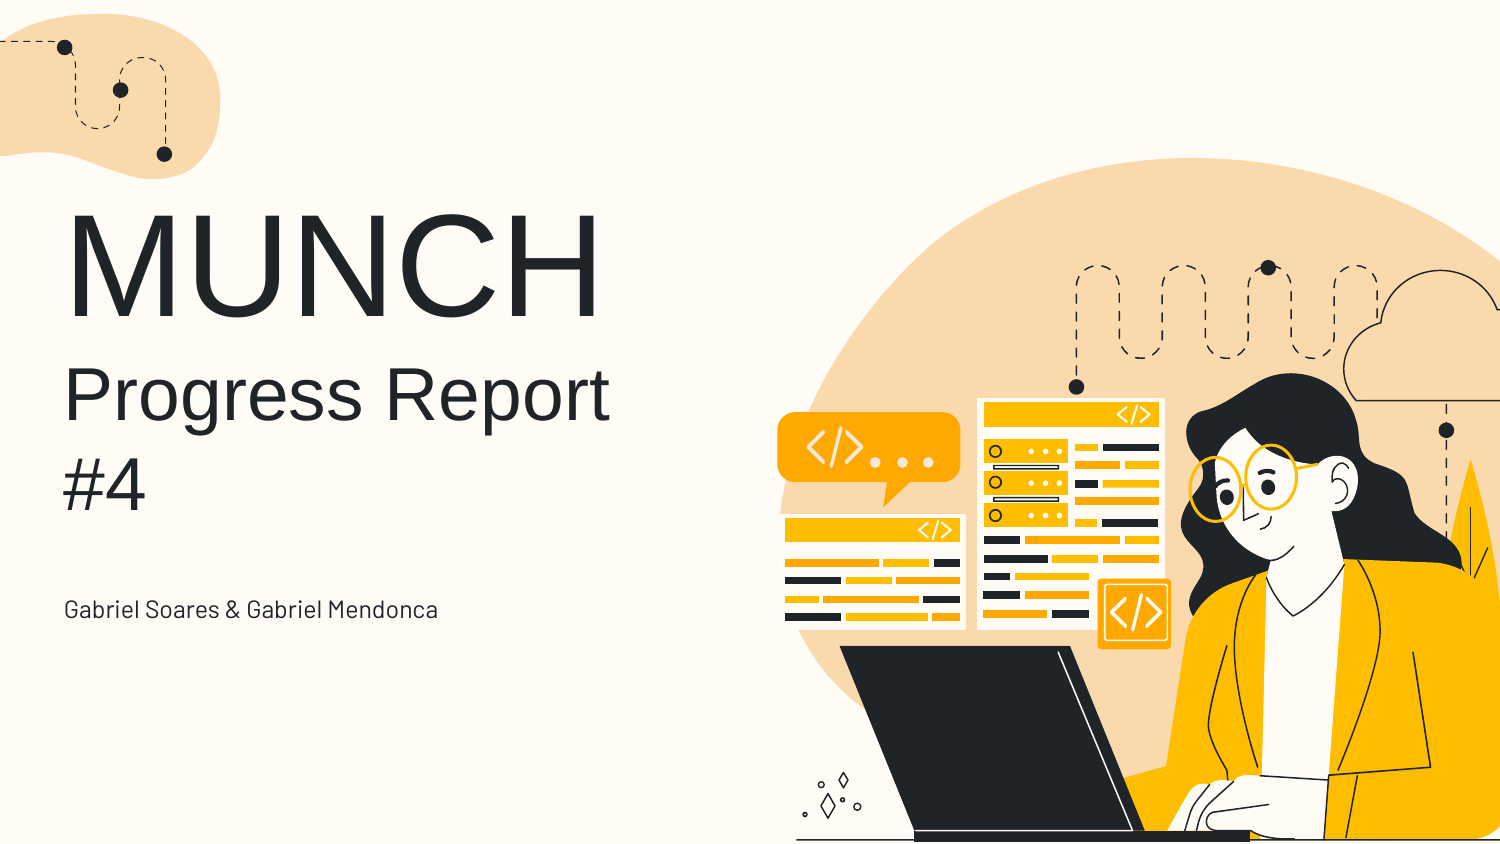

# MUNCH
Progress Report #4
Gabriel Soares & Gabriel Mendonca